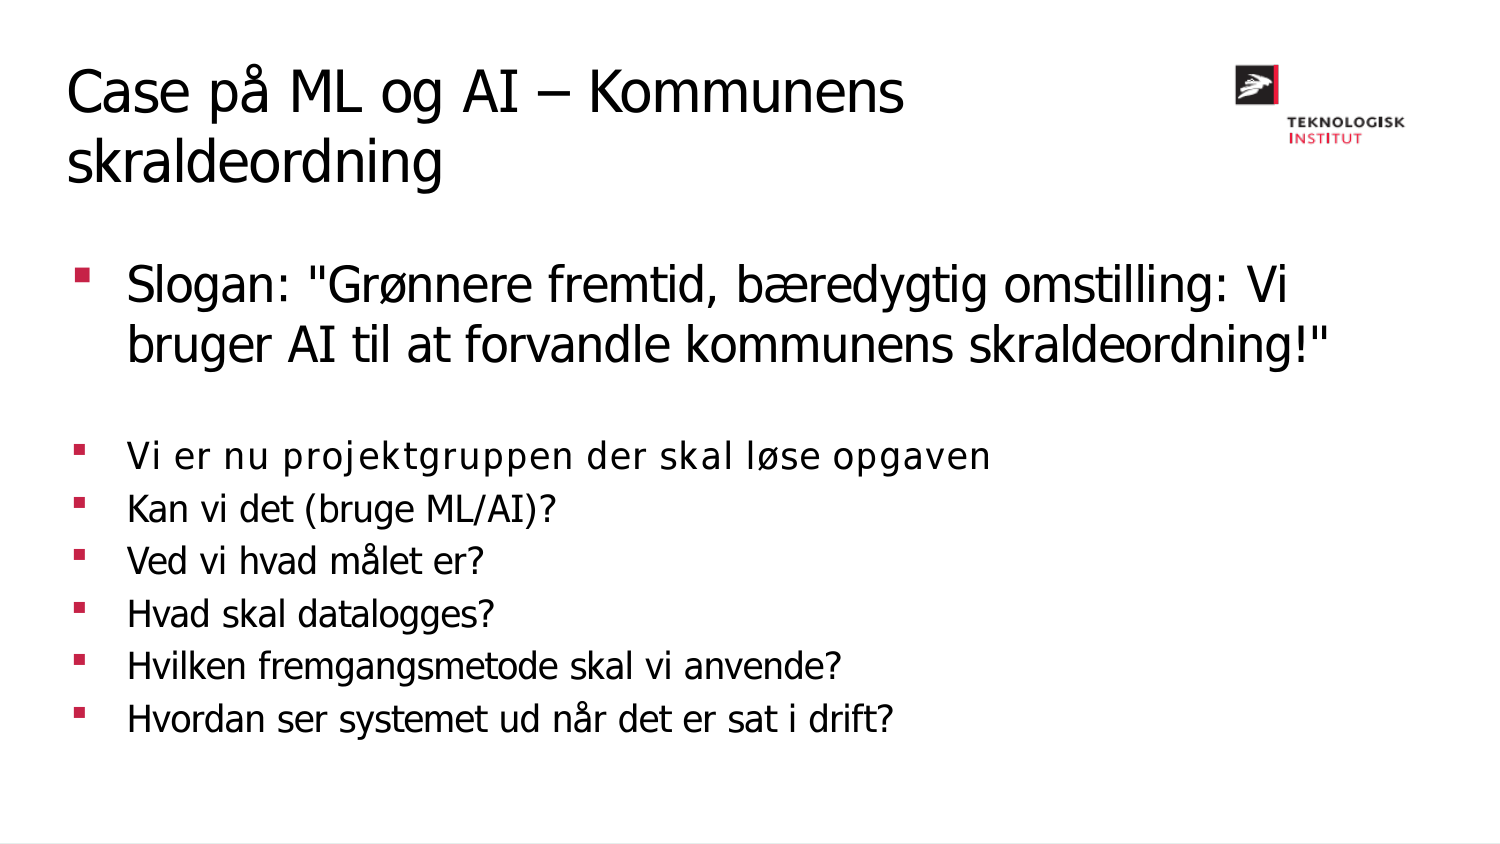

Case på ML og AI – Kommunens skraldeordning

Slogan: "Grønnere fremtid, bæredygtig omstilling: Vi bruger AI til at forvandle kommunens skraldeordning!"

Vi er nu projektgruppen der skal løse opgaven
Kan vi det (bruge ML/AI)?
Ved vi hvad målet er?
Hvad skal datalogges?
Hvilken fremgangsmetode skal vi anvende?
Hvordan ser systemet ud når det er sat i drift?